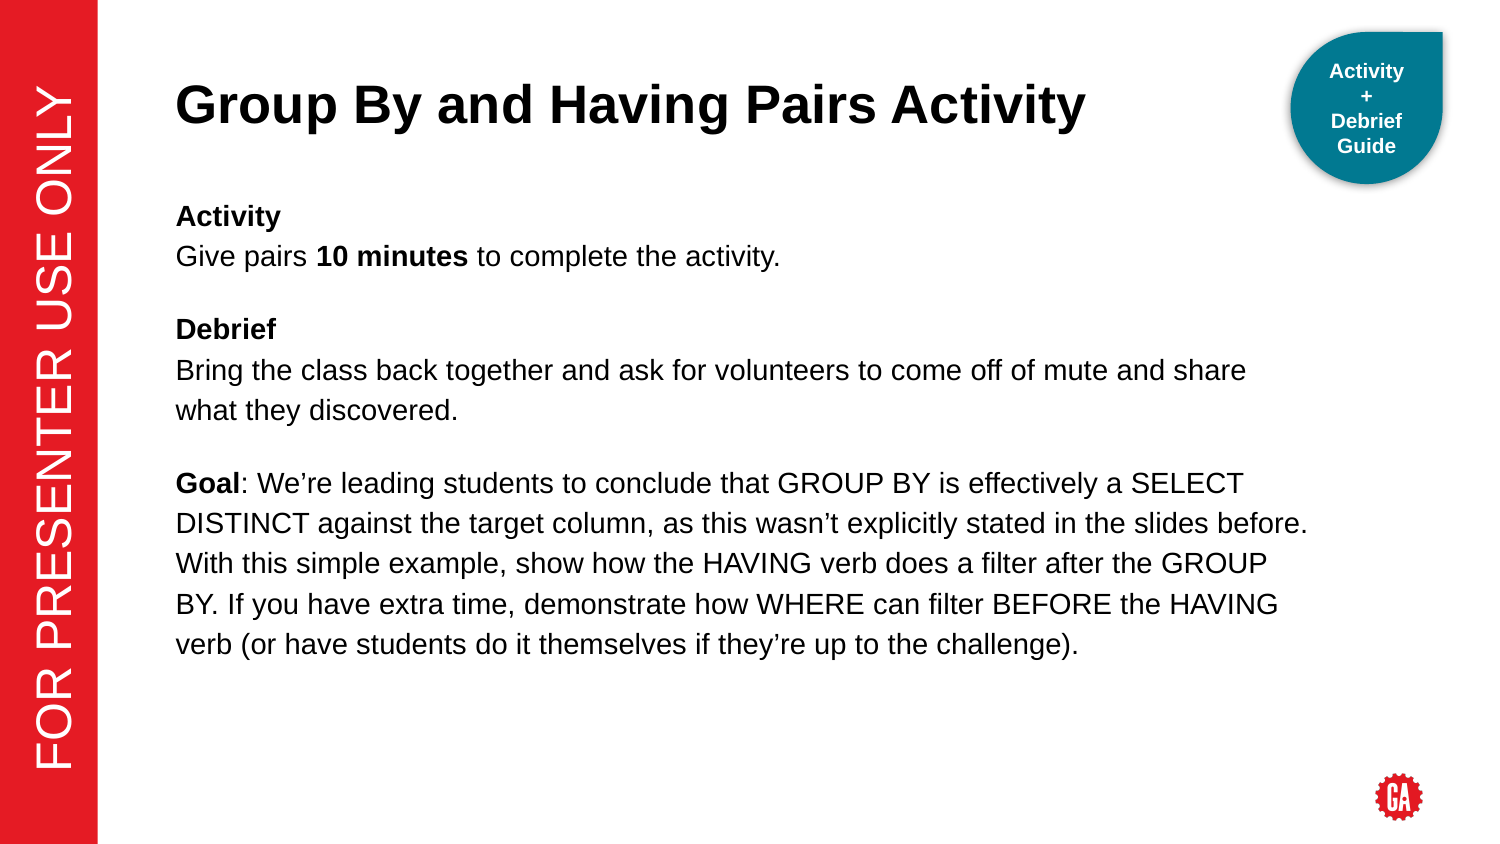

Activity + Debrief Guide
# Group By and Having Pairs Activity
Activity
Give pairs 10 minutes to complete the activity.
Debrief
Bring the class back together and ask for volunteers to come off of mute and share what they discovered.
Goal: We’re leading students to conclude that GROUP BY is effectively a SELECT DISTINCT against the target column, as this wasn’t explicitly stated in the slides before. With this simple example, show how the HAVING verb does a filter after the GROUP BY. If you have extra time, demonstrate how WHERE can filter BEFORE the HAVING verb (or have students do it themselves if they’re up to the challenge).